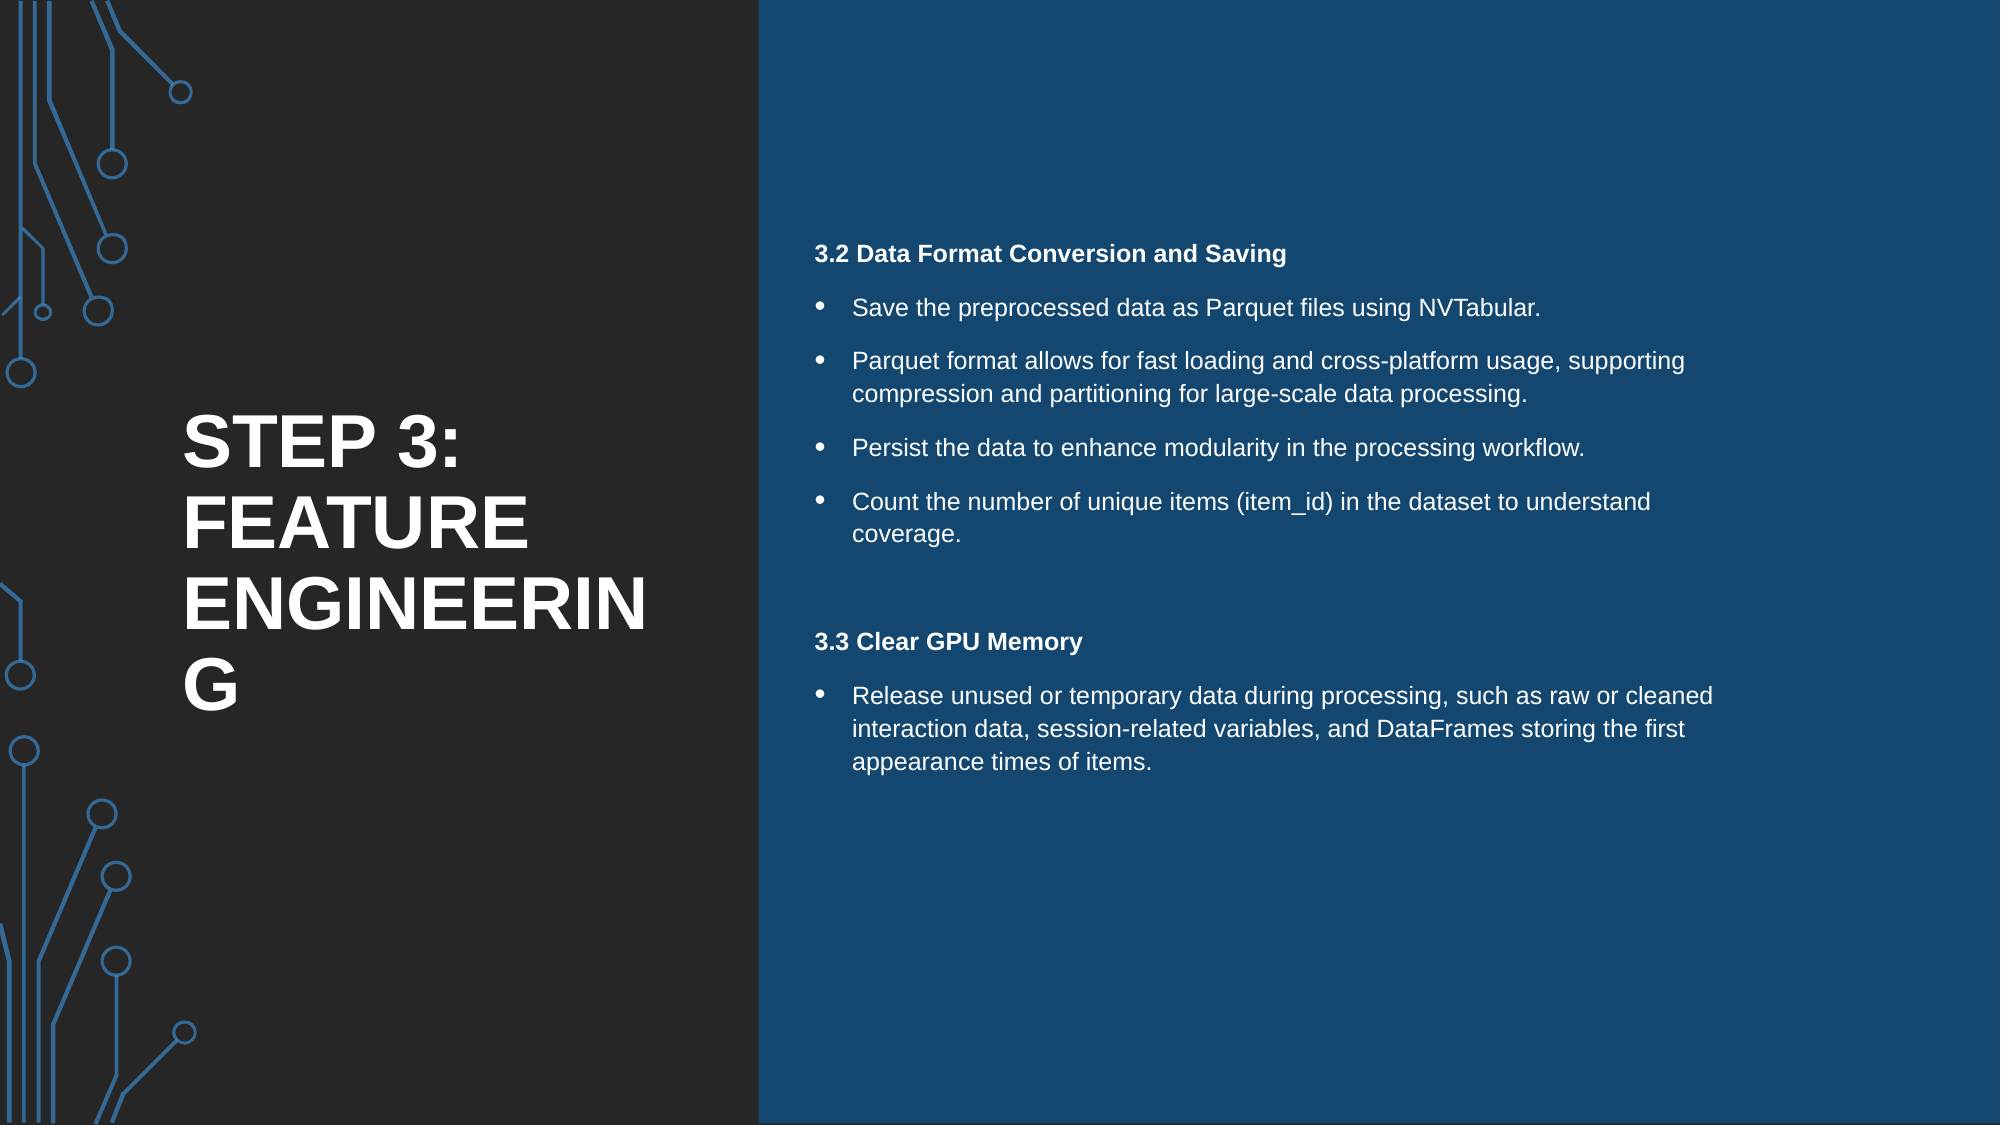

# Step 3: Feature Engineering
3.2 Data Format Conversion and Saving
Save the preprocessed data as Parquet files using NVTabular.
Parquet format allows for fast loading and cross-platform usage, supporting compression and partitioning for large-scale data processing.
Persist the data to enhance modularity in the processing workflow.
Count the number of unique items (item_id) in the dataset to understand coverage.

3.3 Clear GPU Memory
Release unused or temporary data during processing, such as raw or cleaned interaction data, session-related variables, and DataFrames storing the first appearance times of items.